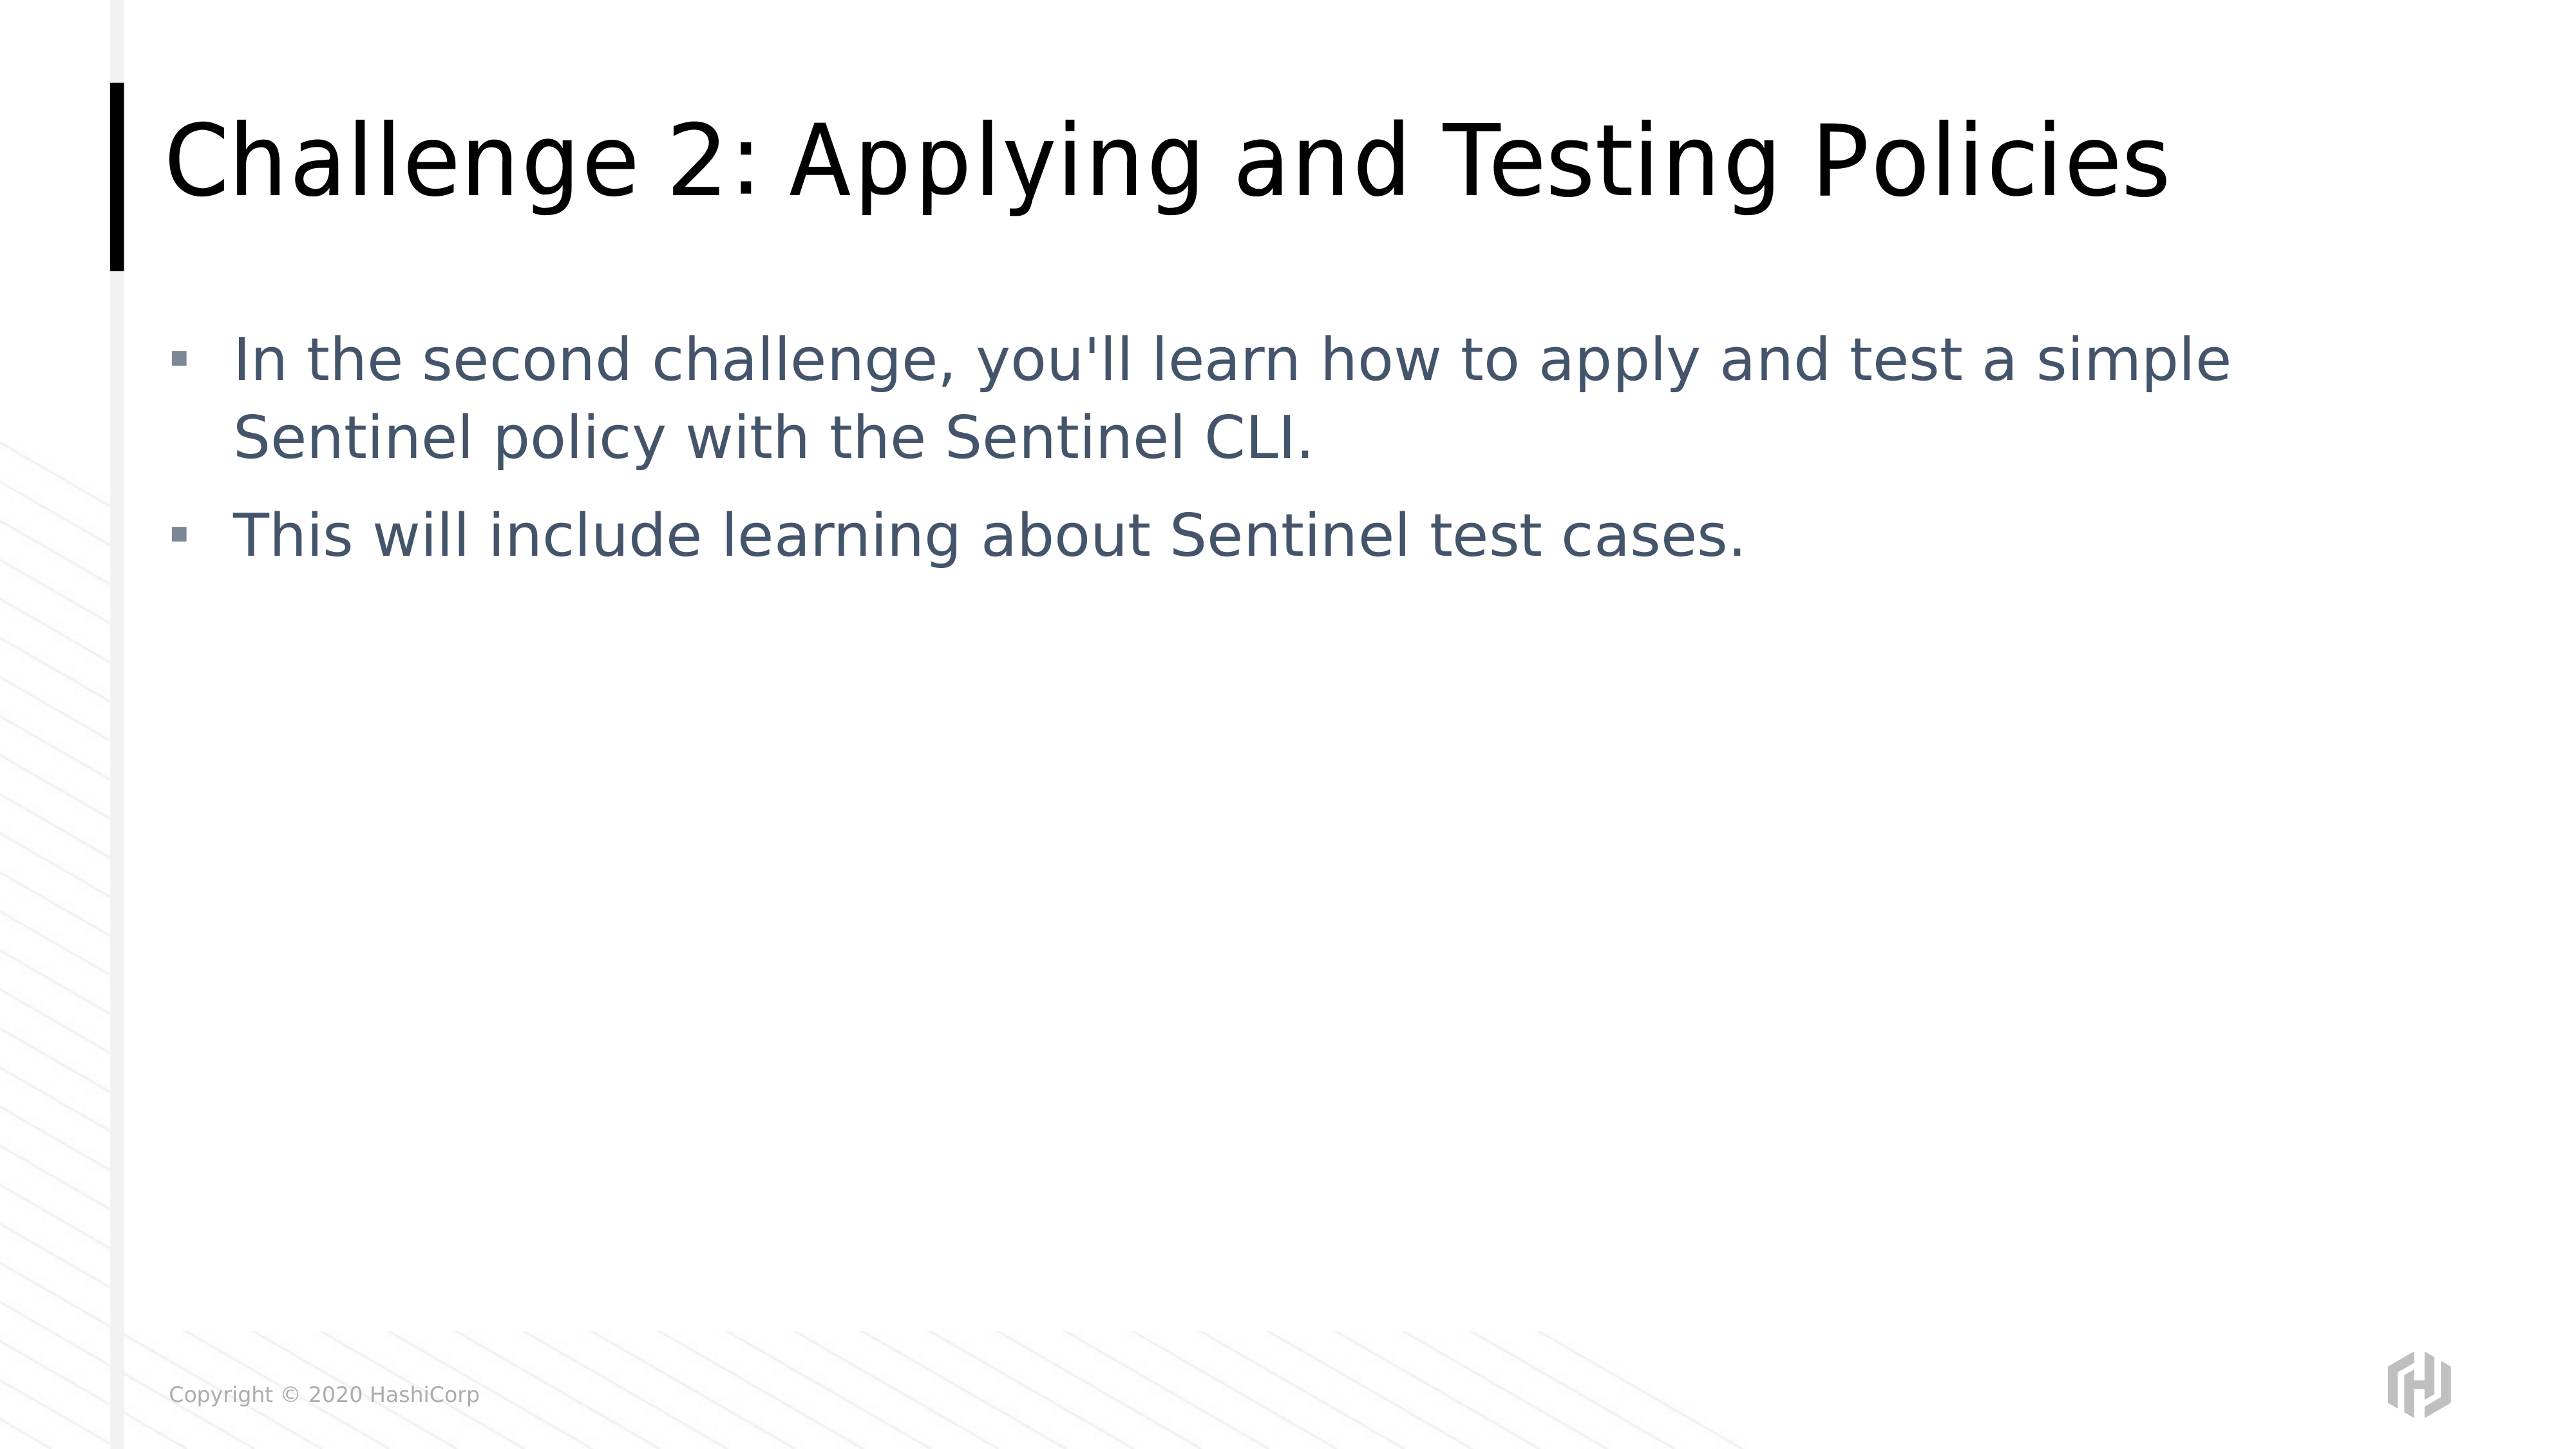

# Challenge 2: Applying and Testing Policies
In the second challenge, you'll learn how to apply and test a simple Sentinel policy with the Sentinel CLI.
This will include learning about Sentinel test cases.